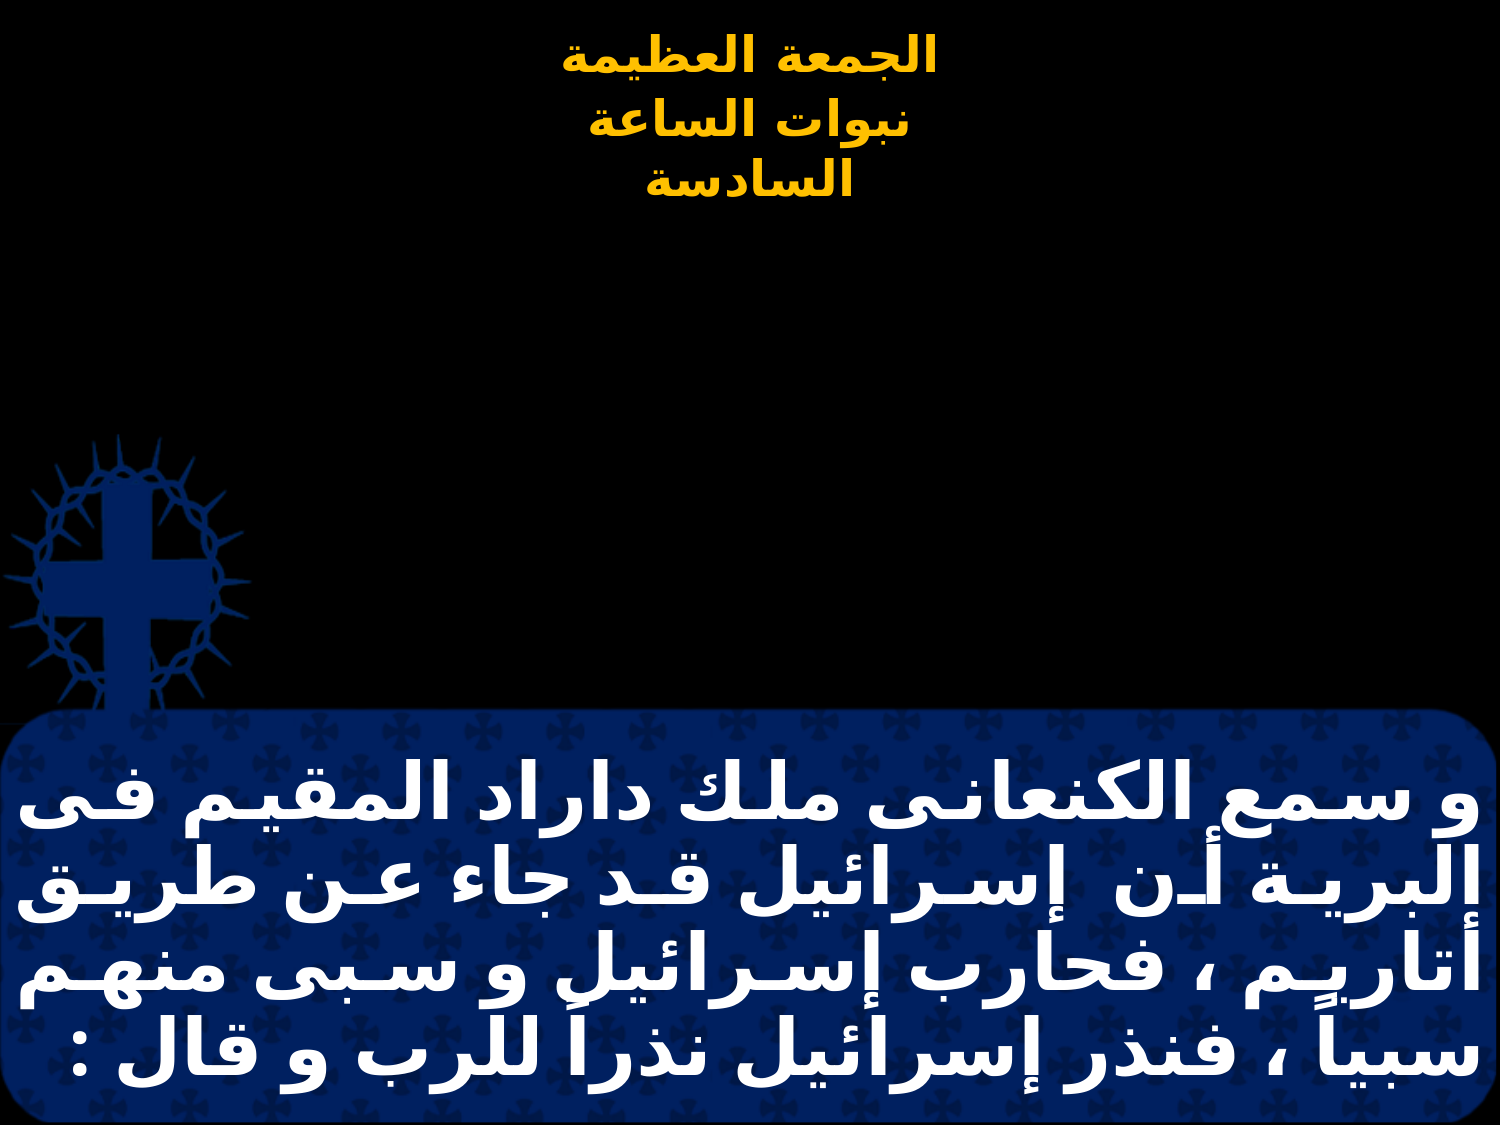

# و سمع الكنعانى ملك داراد المقيم فى البرية أن  إسرائيل قد جاء عن طريق أتاريم ، فحارب إسرائيل و سبى منهم سبياً ، فنذر إسرائيل نذراً للرب و قال :